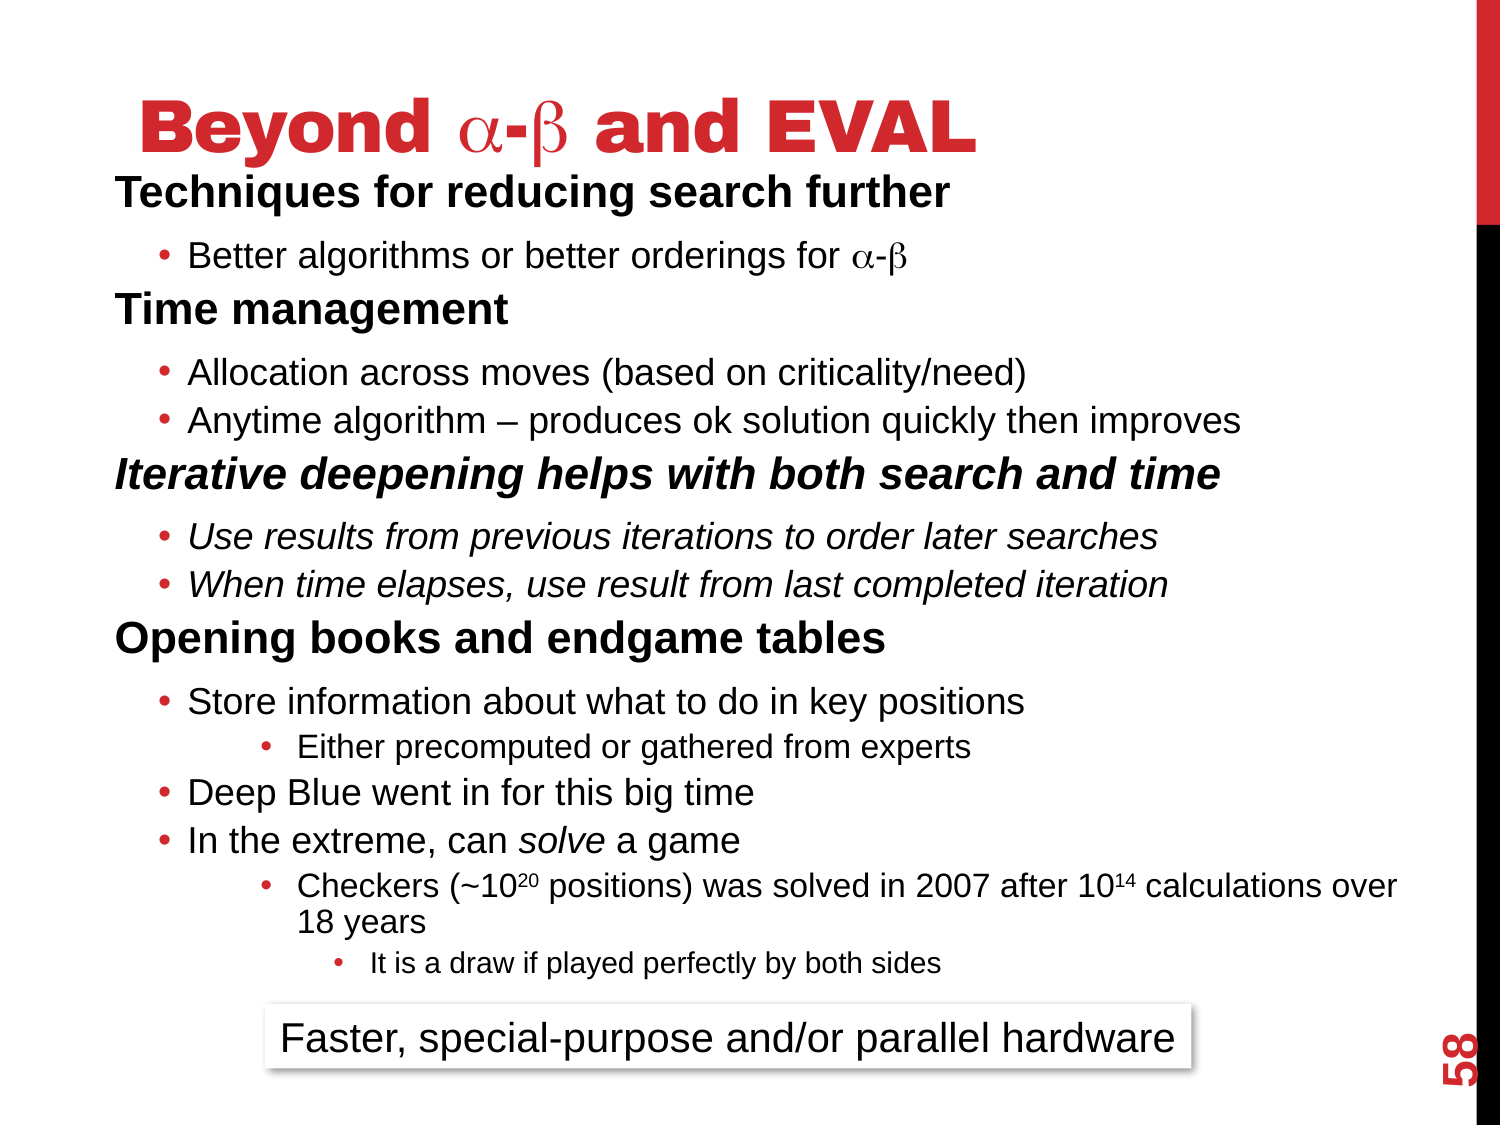

# Beyond α-β and EVAL
Techniques for reducing search further
Better algorithms or better orderings for α-β
Time management
Allocation across moves (based on criticality/need)
Anytime algorithm – produces ok solution quickly then improves
Iterative deepening helps with both search and time
Use results from previous iterations to order later searches
When time elapses, use result from last completed iteration
Opening books and endgame tables
Store information about what to do in key positions
Either precomputed or gathered from experts
Deep Blue went in for this big time
In the extreme, can solve a game
Checkers (~1020 positions) was solved in 2007 after 1014 calculations over 18 years
It is a draw if played perfectly by both sides
58
Faster, special-purpose and/or parallel hardware